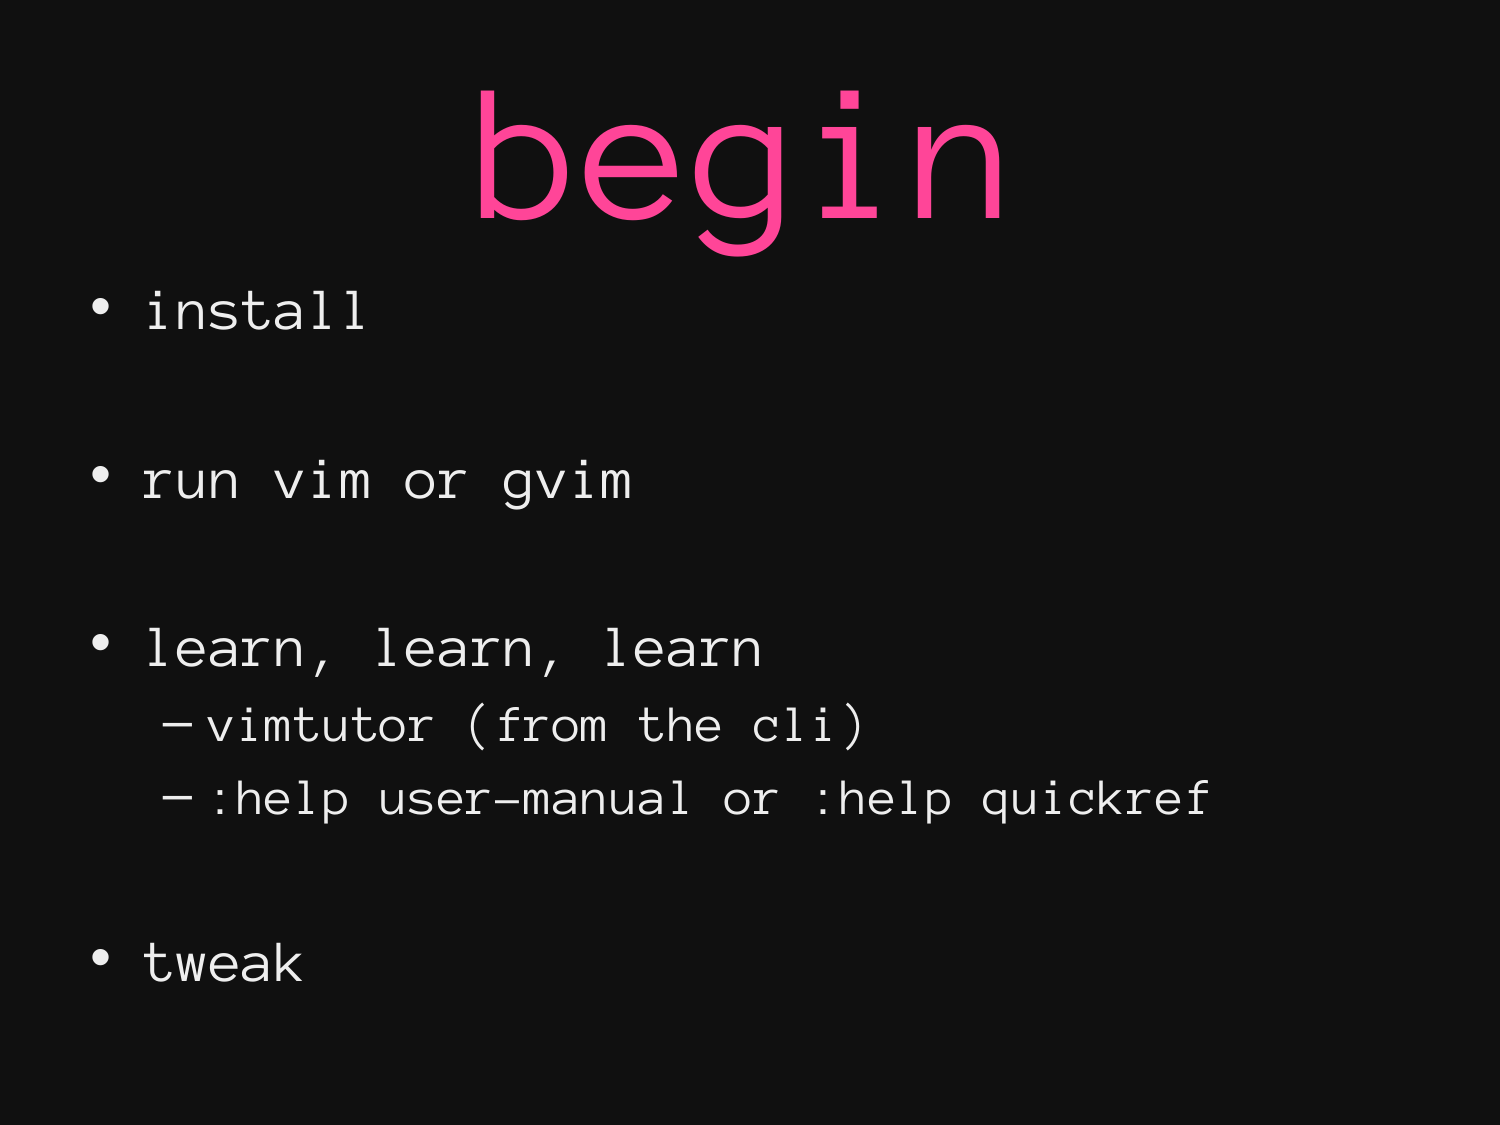

# begin
install

run vim or gvim

learn, learn, learn
vimtutor (from the cli)
:help user-manual or :help quickref

tweak